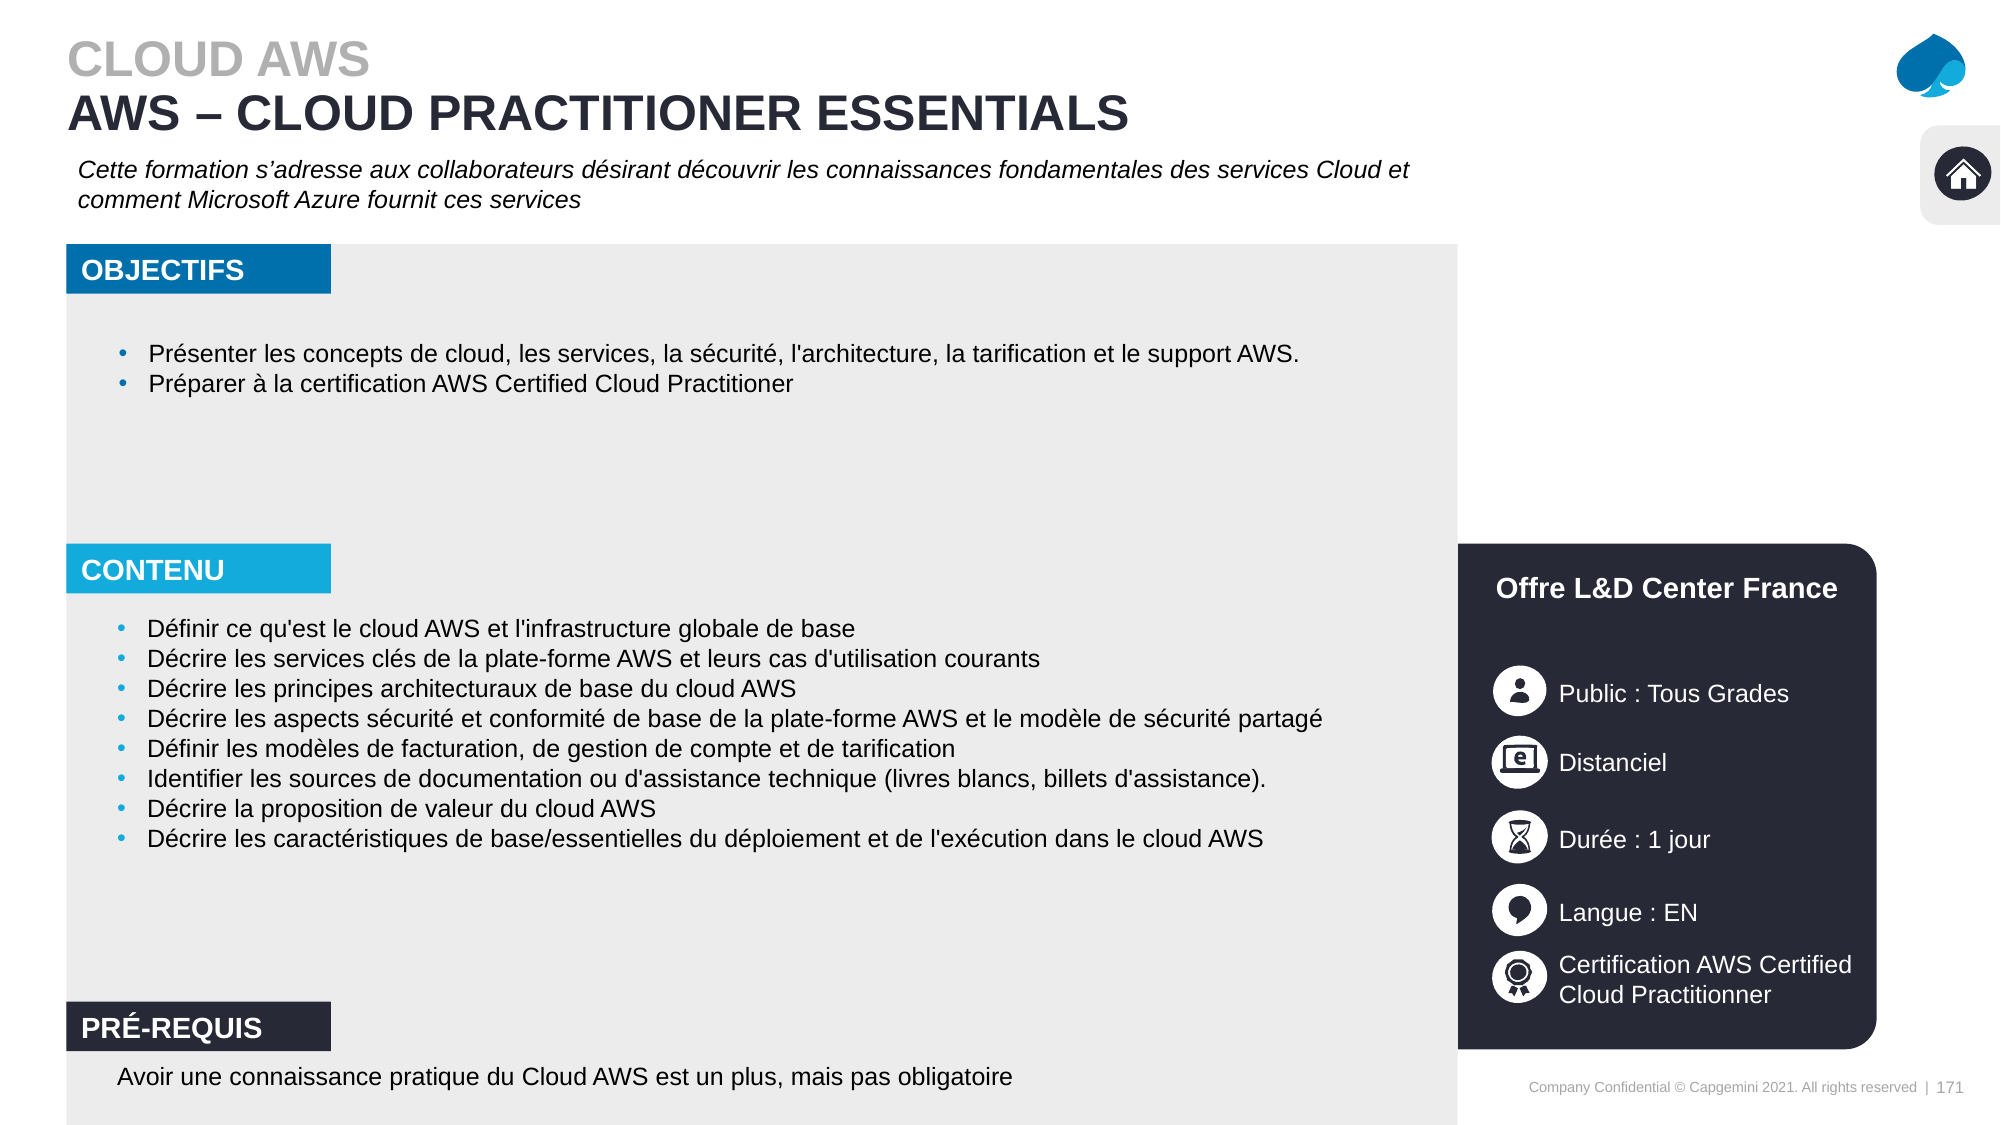

Cloud aws
Aws – cloud practitioner essentials
Cette formation s’adresse aux collaborateurs désirant découvrir les connaissances fondamentales des services Cloud et comment Microsoft Azure fournit ces services
OBJECTIFS

Présenter les concepts de cloud, les services, la sécurité, l'architecture, la tarification et le support AWS.
Préparer à la certification AWS Certified Cloud Practitioner
CONTENU
Offre L&D Center France

Définir ce qu'est le cloud AWS et l'infrastructure globale de base
Décrire les services clés de la plate-forme AWS et leurs cas d'utilisation courants
Décrire les principes architecturaux de base du cloud AWS
Décrire les aspects sécurité et conformité de base de la plate-forme AWS et le modèle de sécurité partagé
Définir les modèles de facturation, de gestion de compte et de tarification
Identifier les sources de documentation ou d'assistance technique (livres blancs, billets d'assistance).
Décrire la proposition de valeur du cloud AWS
Décrire les caractéristiques de base/essentielles du déploiement et de l'exécution dans le cloud AWS

Public : Tous Grades

Distanciel

Durée : 1 jour

Langue : EN
Certification AWS Certified Cloud Practitionner

PRé-REQUIS
Avoir une connaissance pratique du Cloud AWS est un plus, mais pas obligatoire